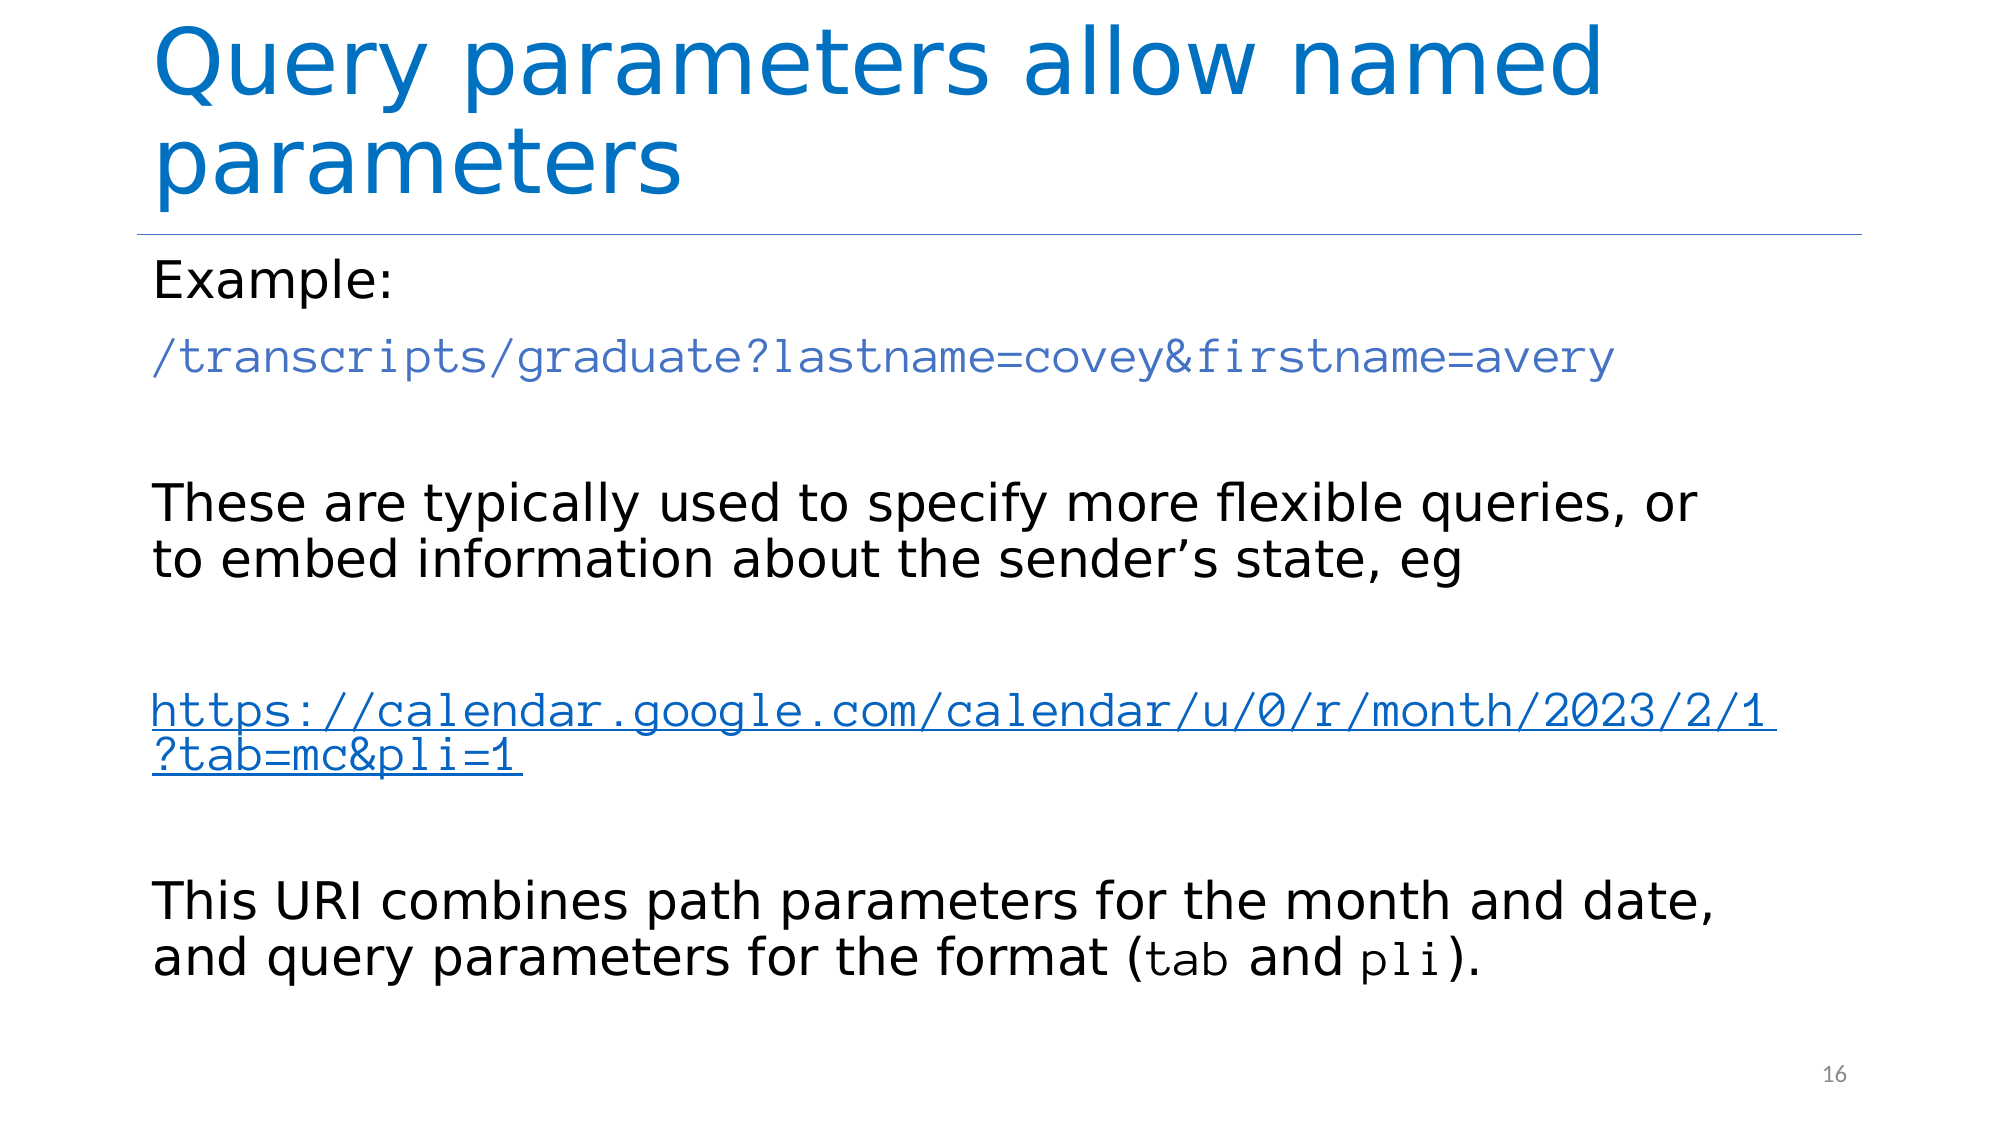

# Query parameters allow named parameters
Example:
/transcripts/graduate?lastname=covey&firstname=avery

These are typically used to specify more flexible queries, or to embed information about the sender’s state, eg

https://calendar.google.com/calendar/u/0/r/month/2023/2/1?tab=mc&pli=1

This URI combines path parameters for the month and date, and query parameters for the format (tab and pli).

16